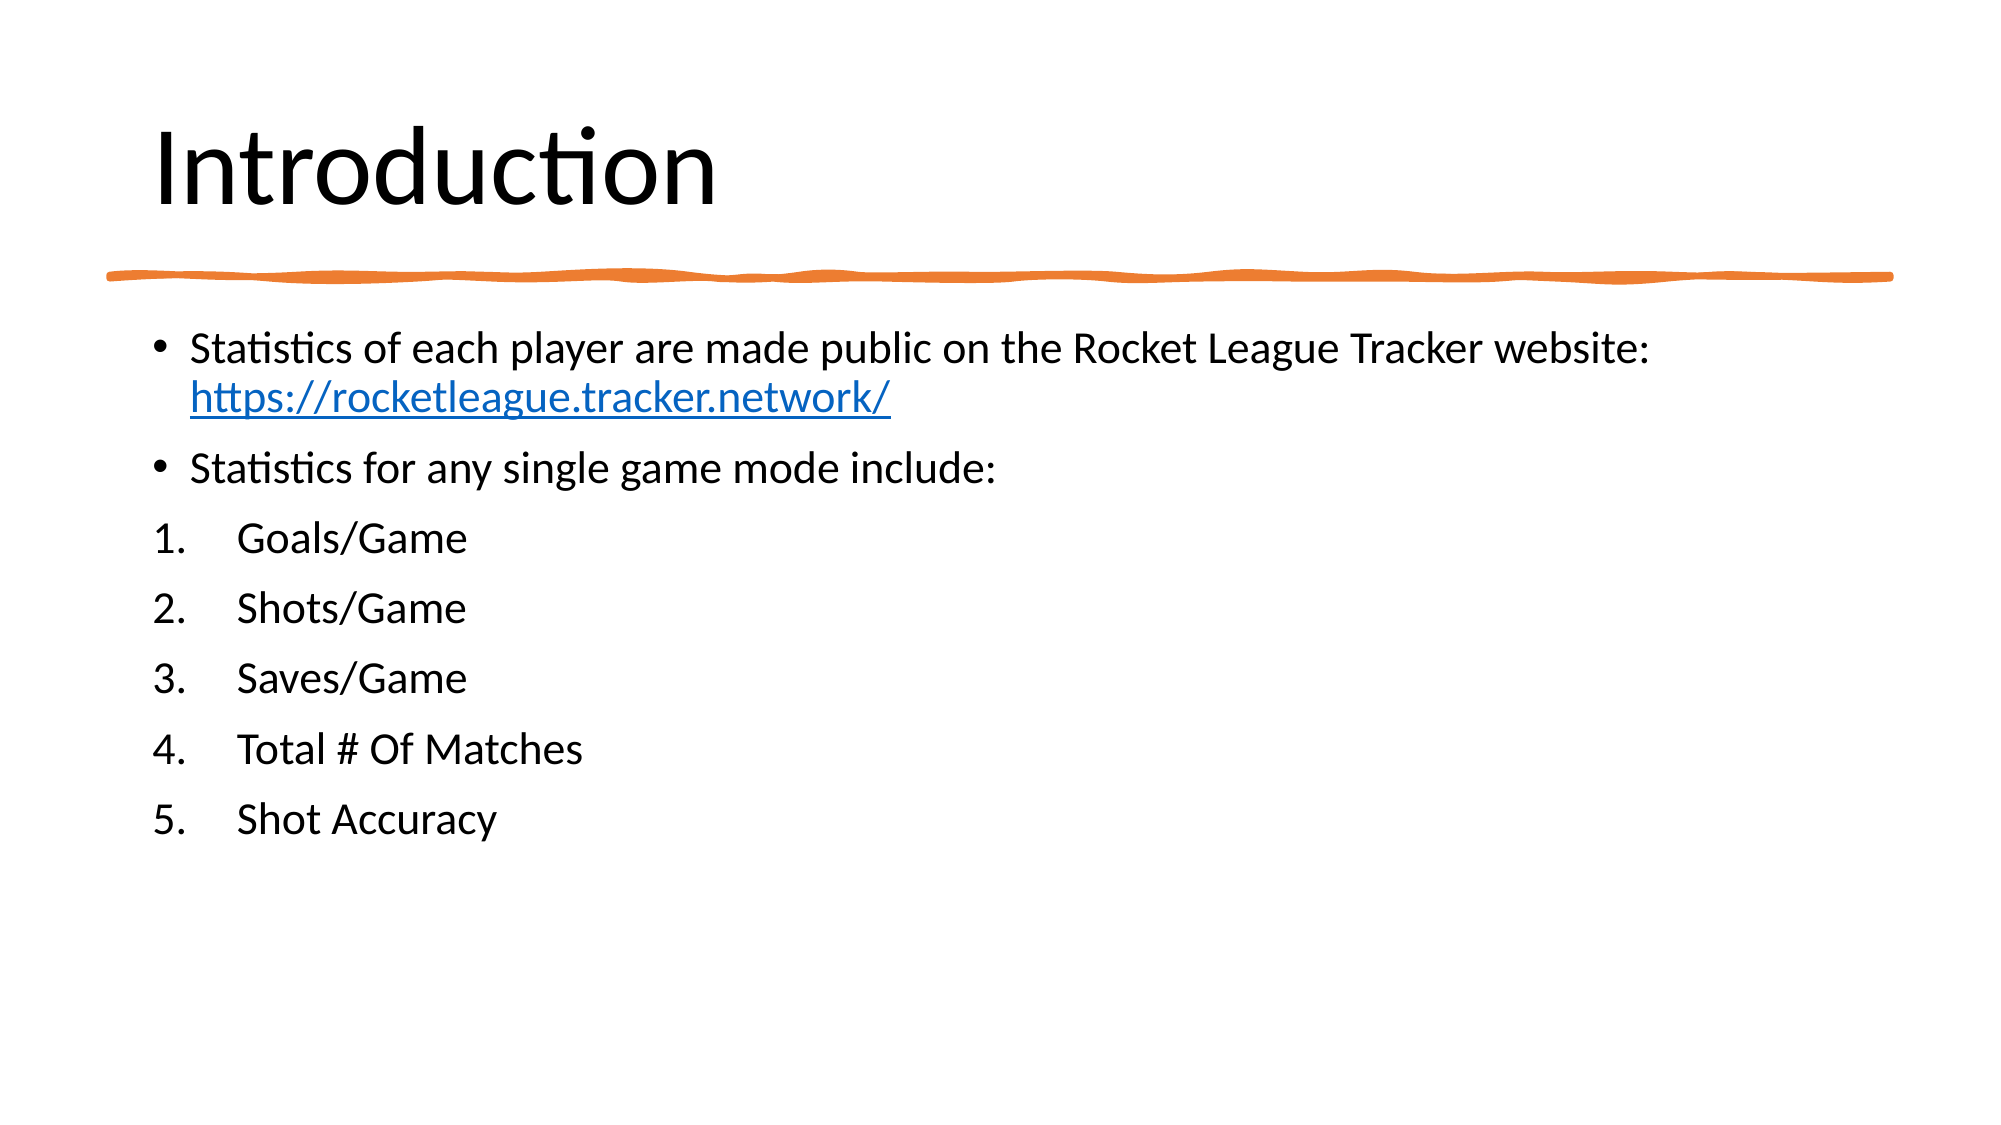

# Introduction

Statistics of each player are made public on the Rocket League Tracker website: https://rocketleague.tracker.network/
Statistics for any single game mode include:
Goals/Game
Shots/Game
Saves/Game
Total # Of Matches
Shot Accuracy